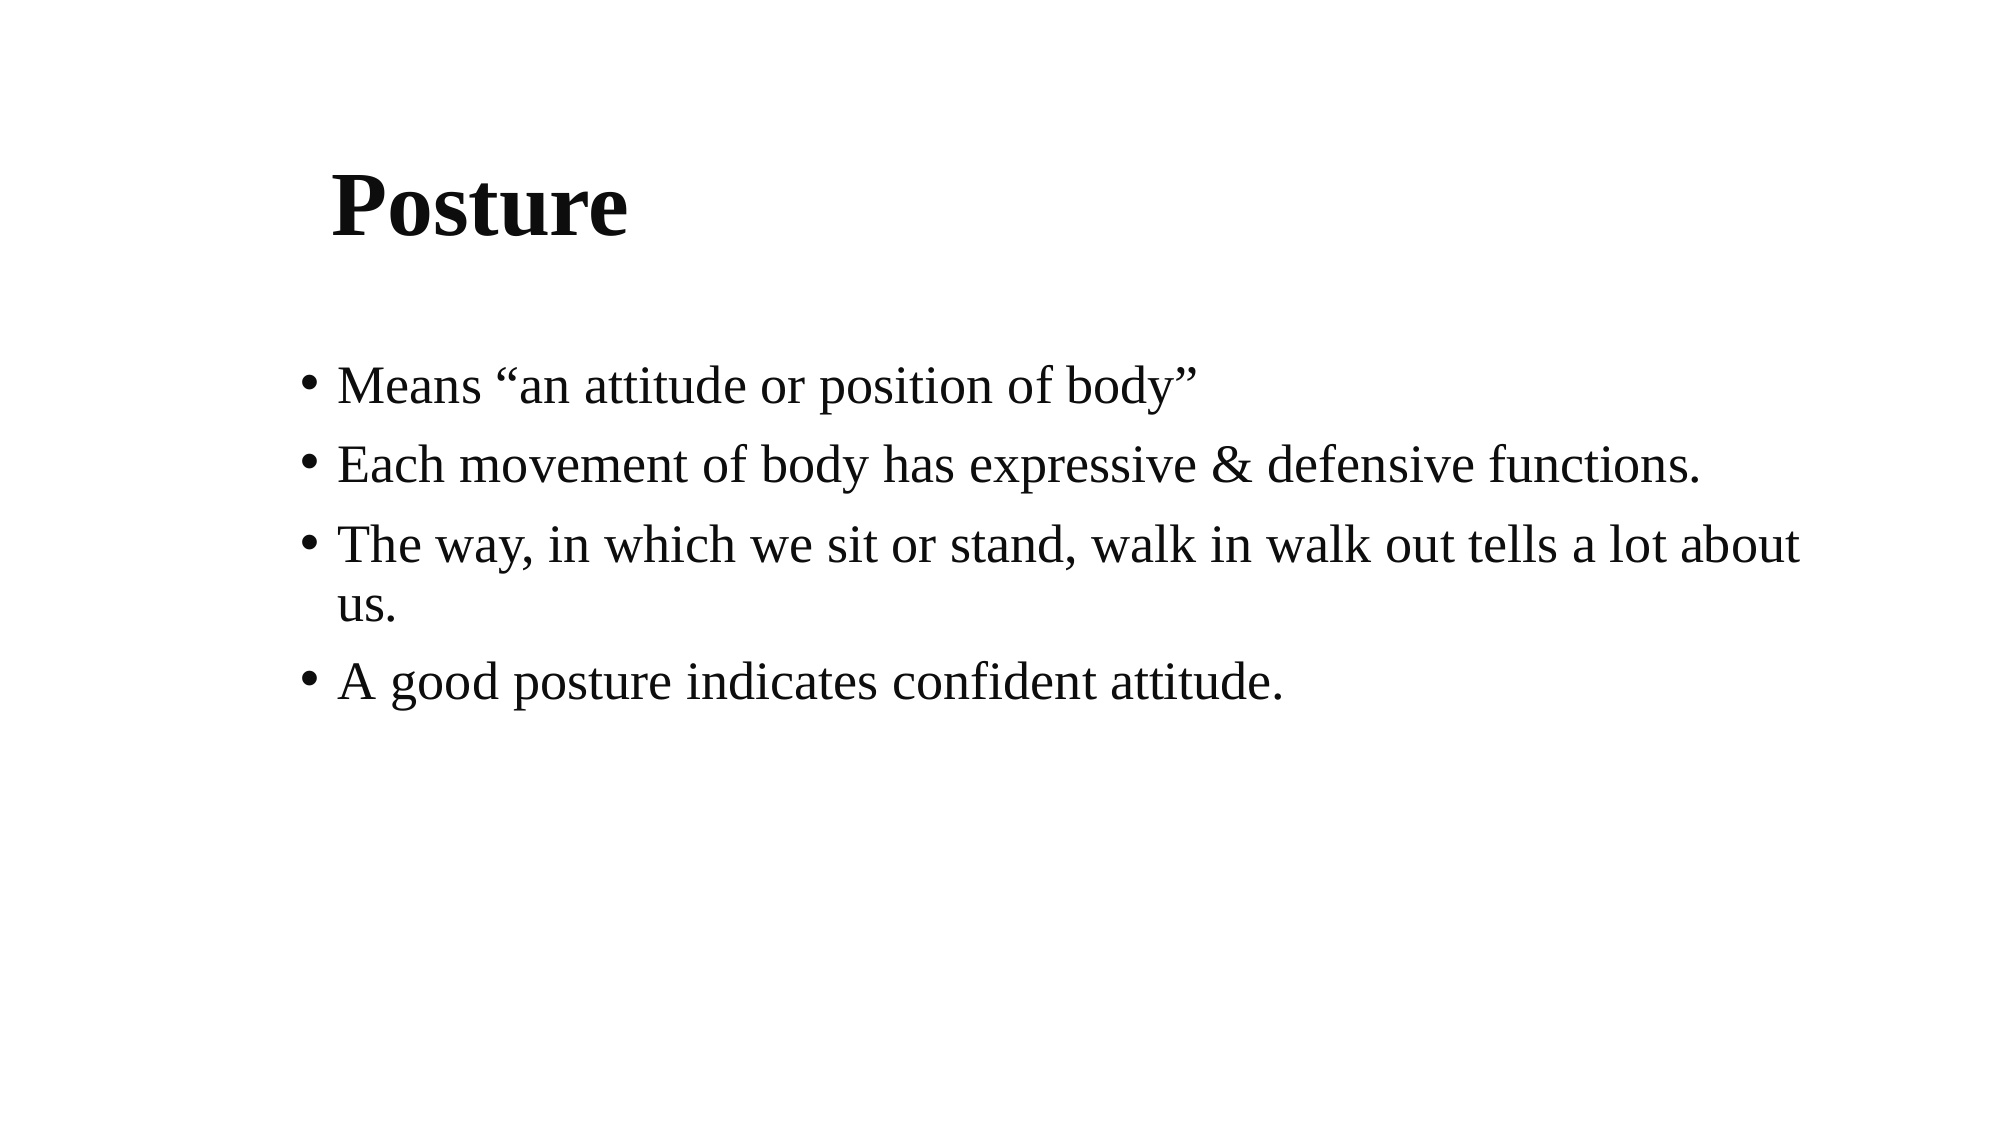

# Posture
Means “an attitude or position of body”
Each movement of body has expressive & defensive functions.
The way, in which we sit or stand, walk in walk out tells a lot about us.
A good posture indicates confident attitude.